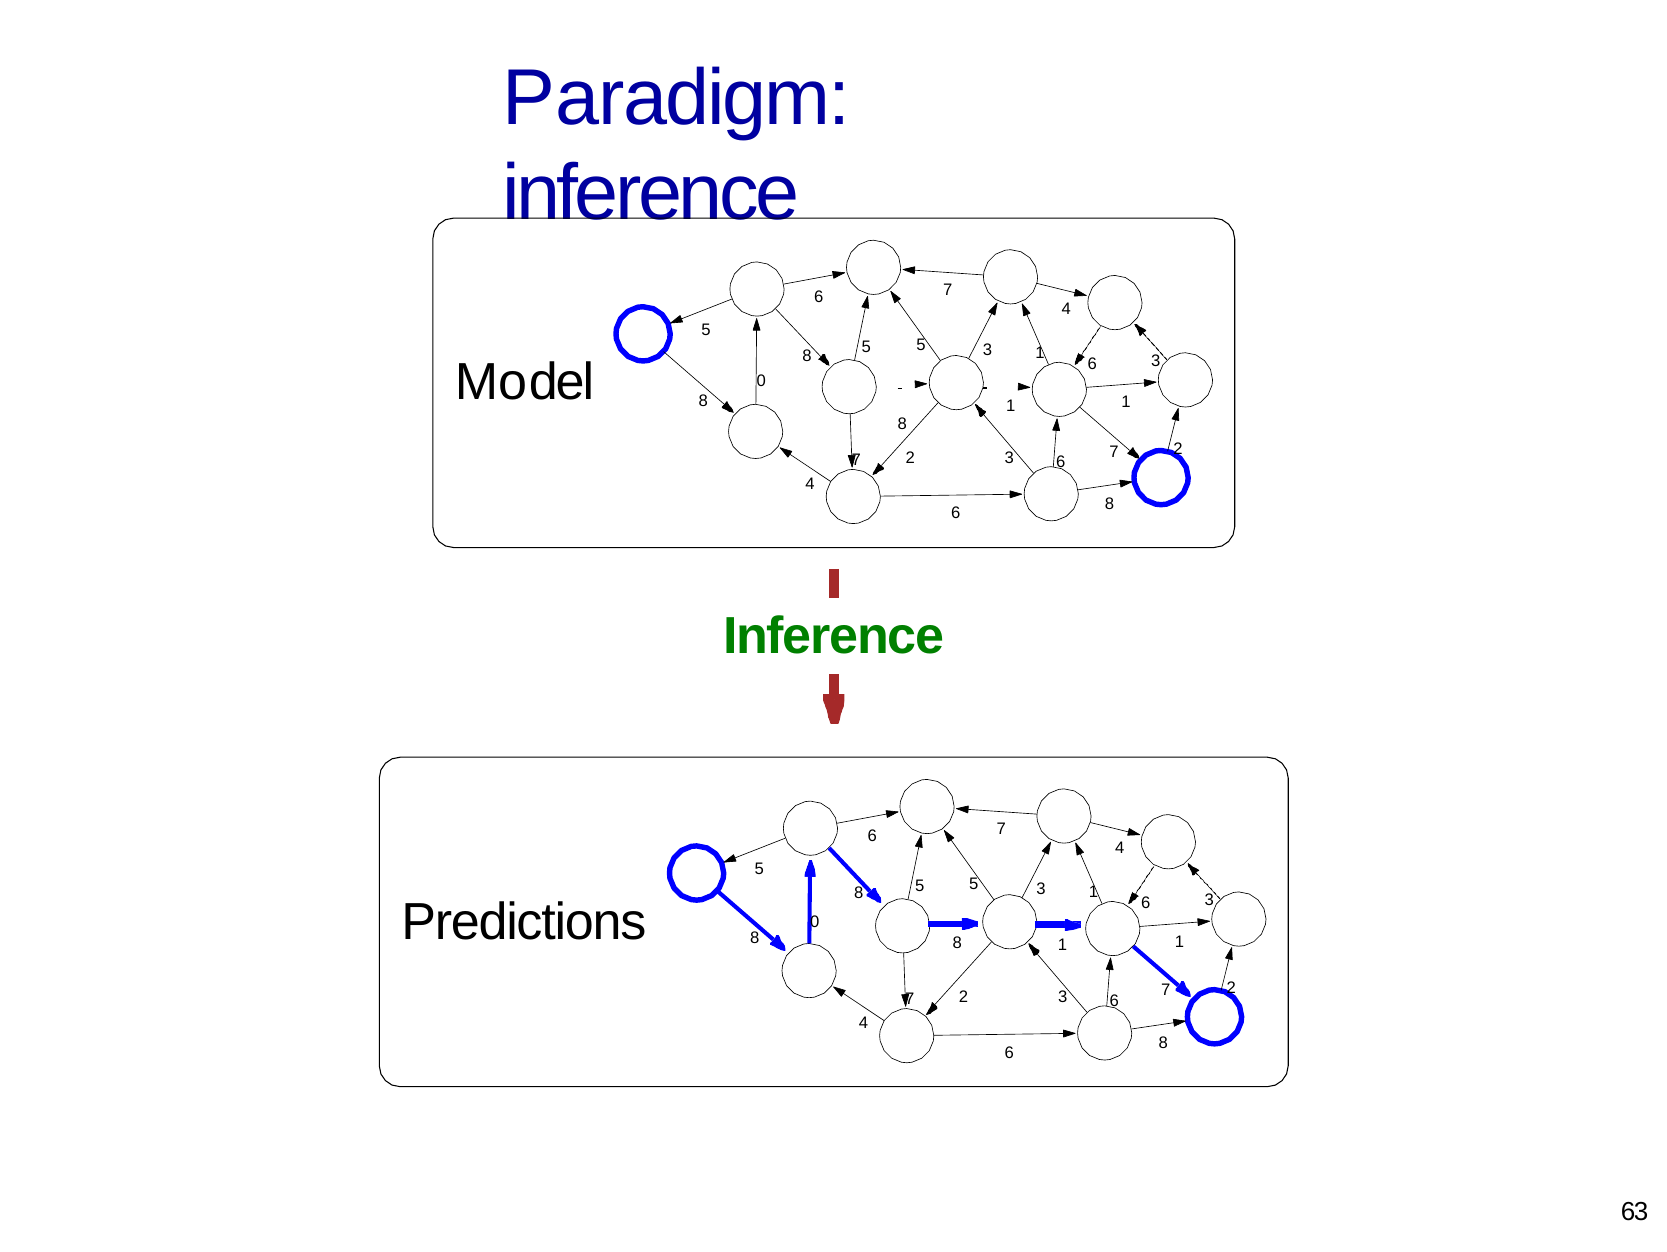

# Paradigm:	inference

7
6
4
5
3

1
5

8
5
1
8
Model
3
6
0
8
1
2
7
2
3
7
6
4
8
6

Inference

7
6
4
5
5
5
3
1
8
Predictions
3
6
0
8
1
8
1
2
7
2
3
7
6
4
8
6
63